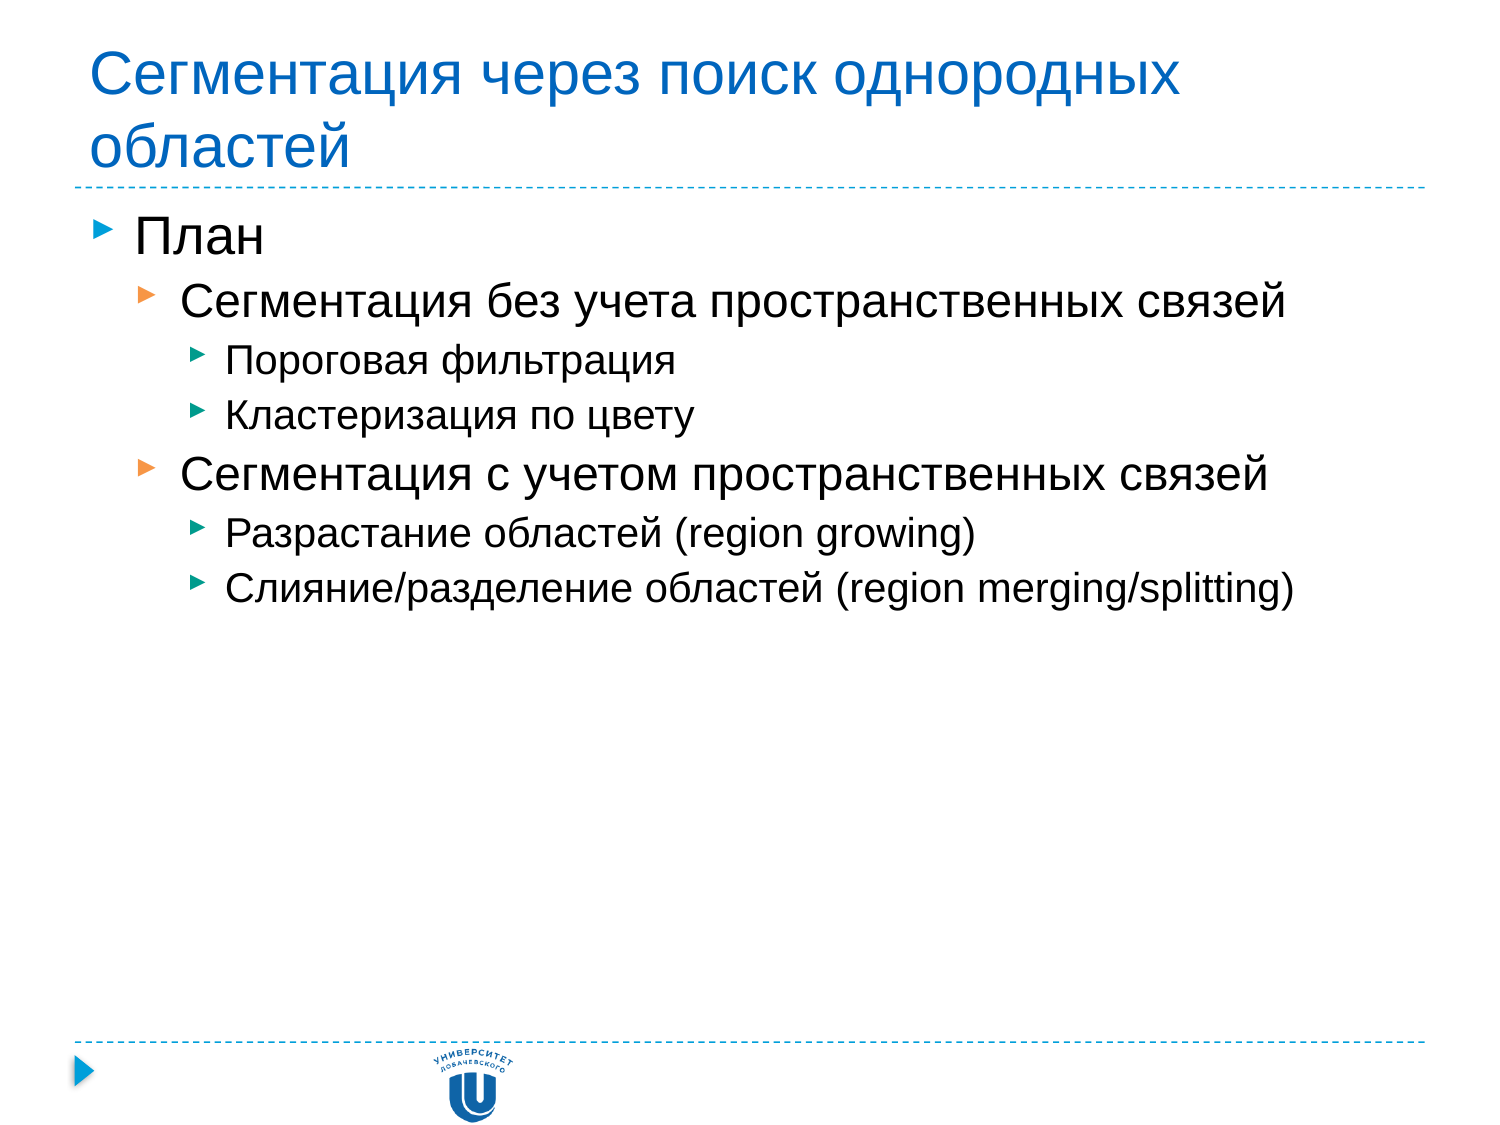

# Сегментация через поиск однородных областей
План
Сегментация без учета пространственных связей
Пороговая фильтрация
Кластеризация по цвету
Сегментация с учетом пространственных связей
Разрастание областей (region growing)
Слияние/разделение областей (region merging/splitting)